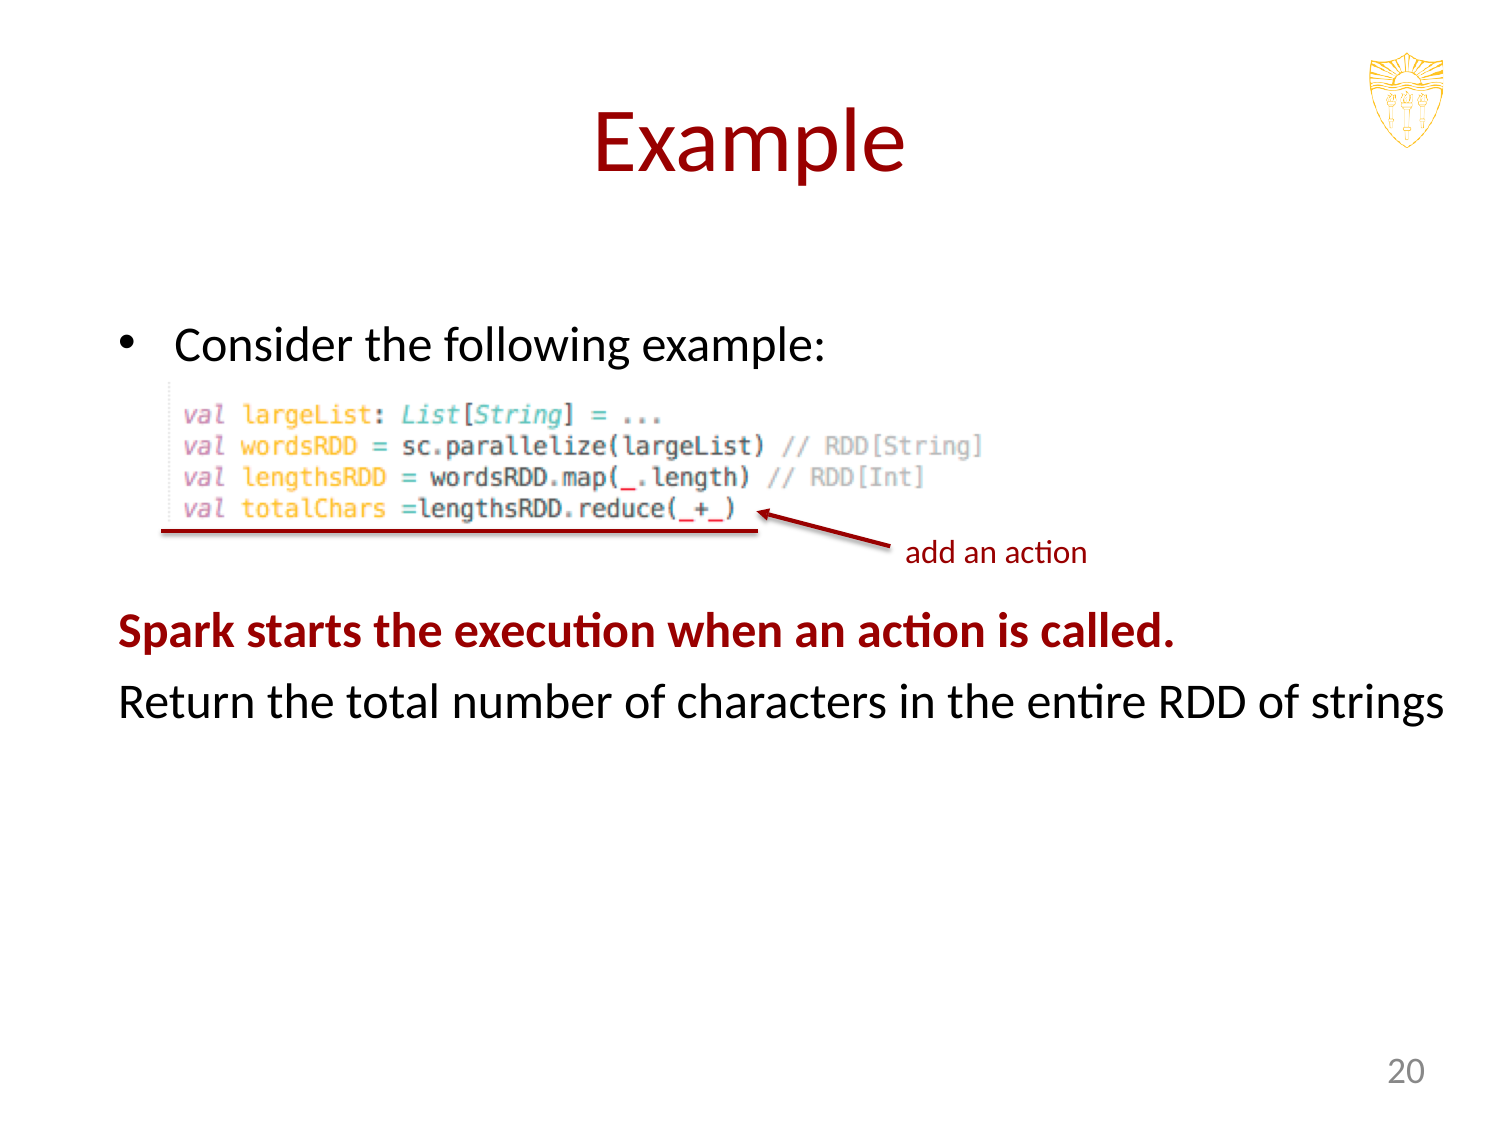

# Example
Consider the following example:

add an action
Spark starts the execution when an action is called.
Return the total number of characters in the entire RDD of strings

20